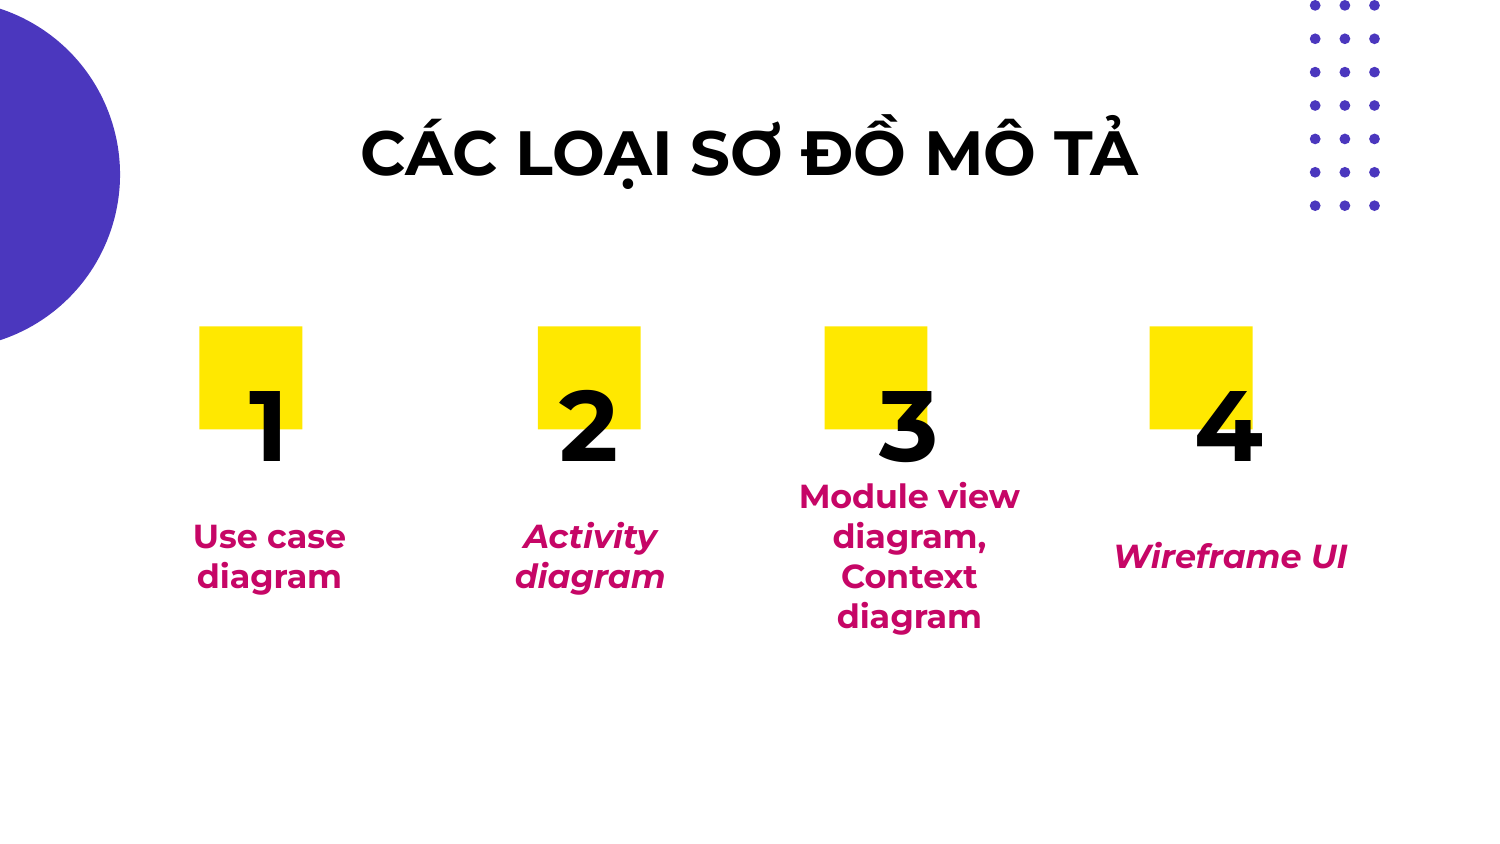

# CÁC LOẠI SƠ ĐỒ MÔ TẢ

1
2
3
4
Use case diagram
Activity diagram
Module view diagram, Context diagram
Wireframe UI